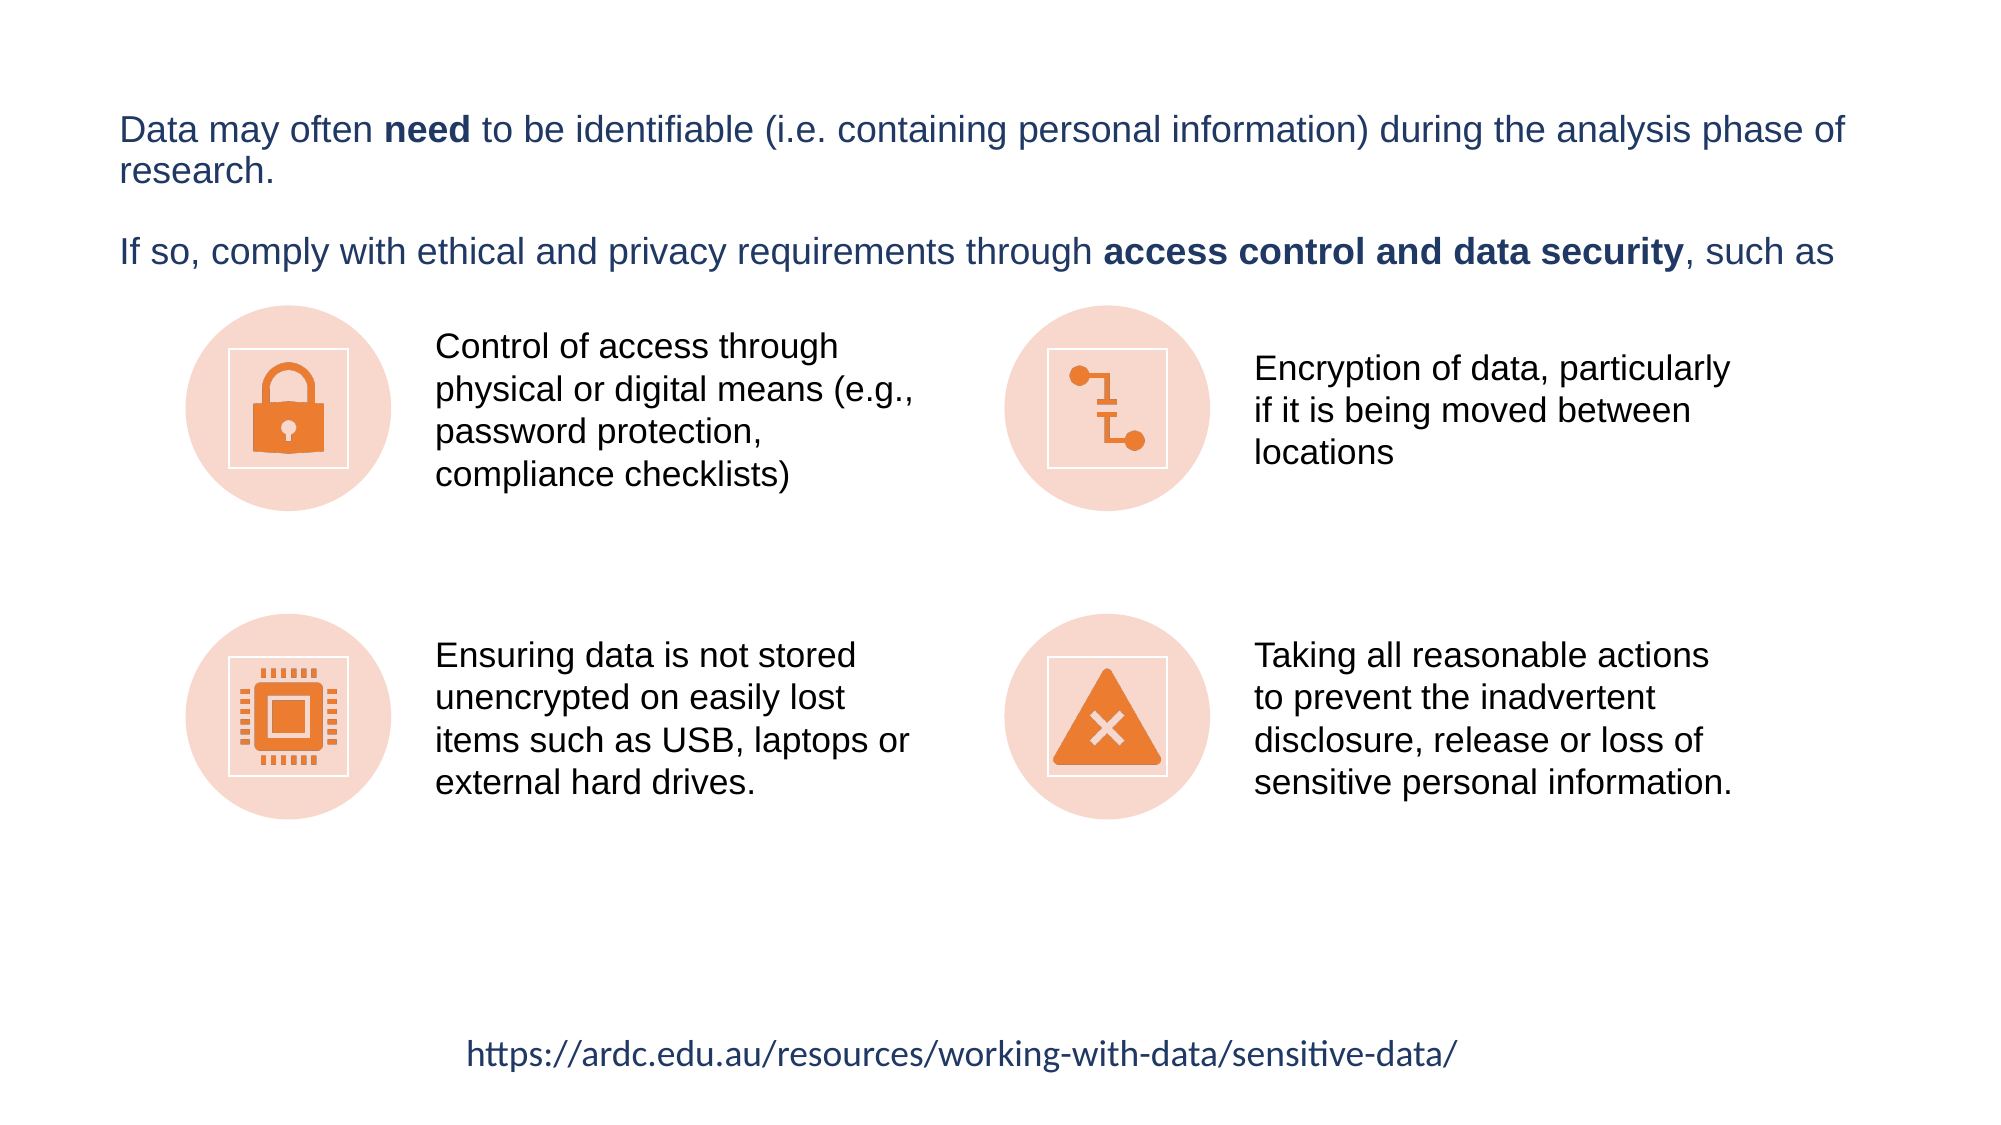

Data may often need to be identifiable (i.e. containing personal information) during the analysis phase of research.

If so, comply with ethical and privacy requirements through access control and data security, such as
Control of access through physical or digital means (e.g., password protection, compliance checklists)
Encryption of data, particularly if it is being moved between locations
Ensuring data is not stored unencrypted on easily lost items such as USB, laptops or external hard drives.
Taking all reasonable actions to prevent the inadvertent disclosure, release or loss of sensitive personal information.
https://ardc.edu.au/resources/working-with-data/sensitive-data/